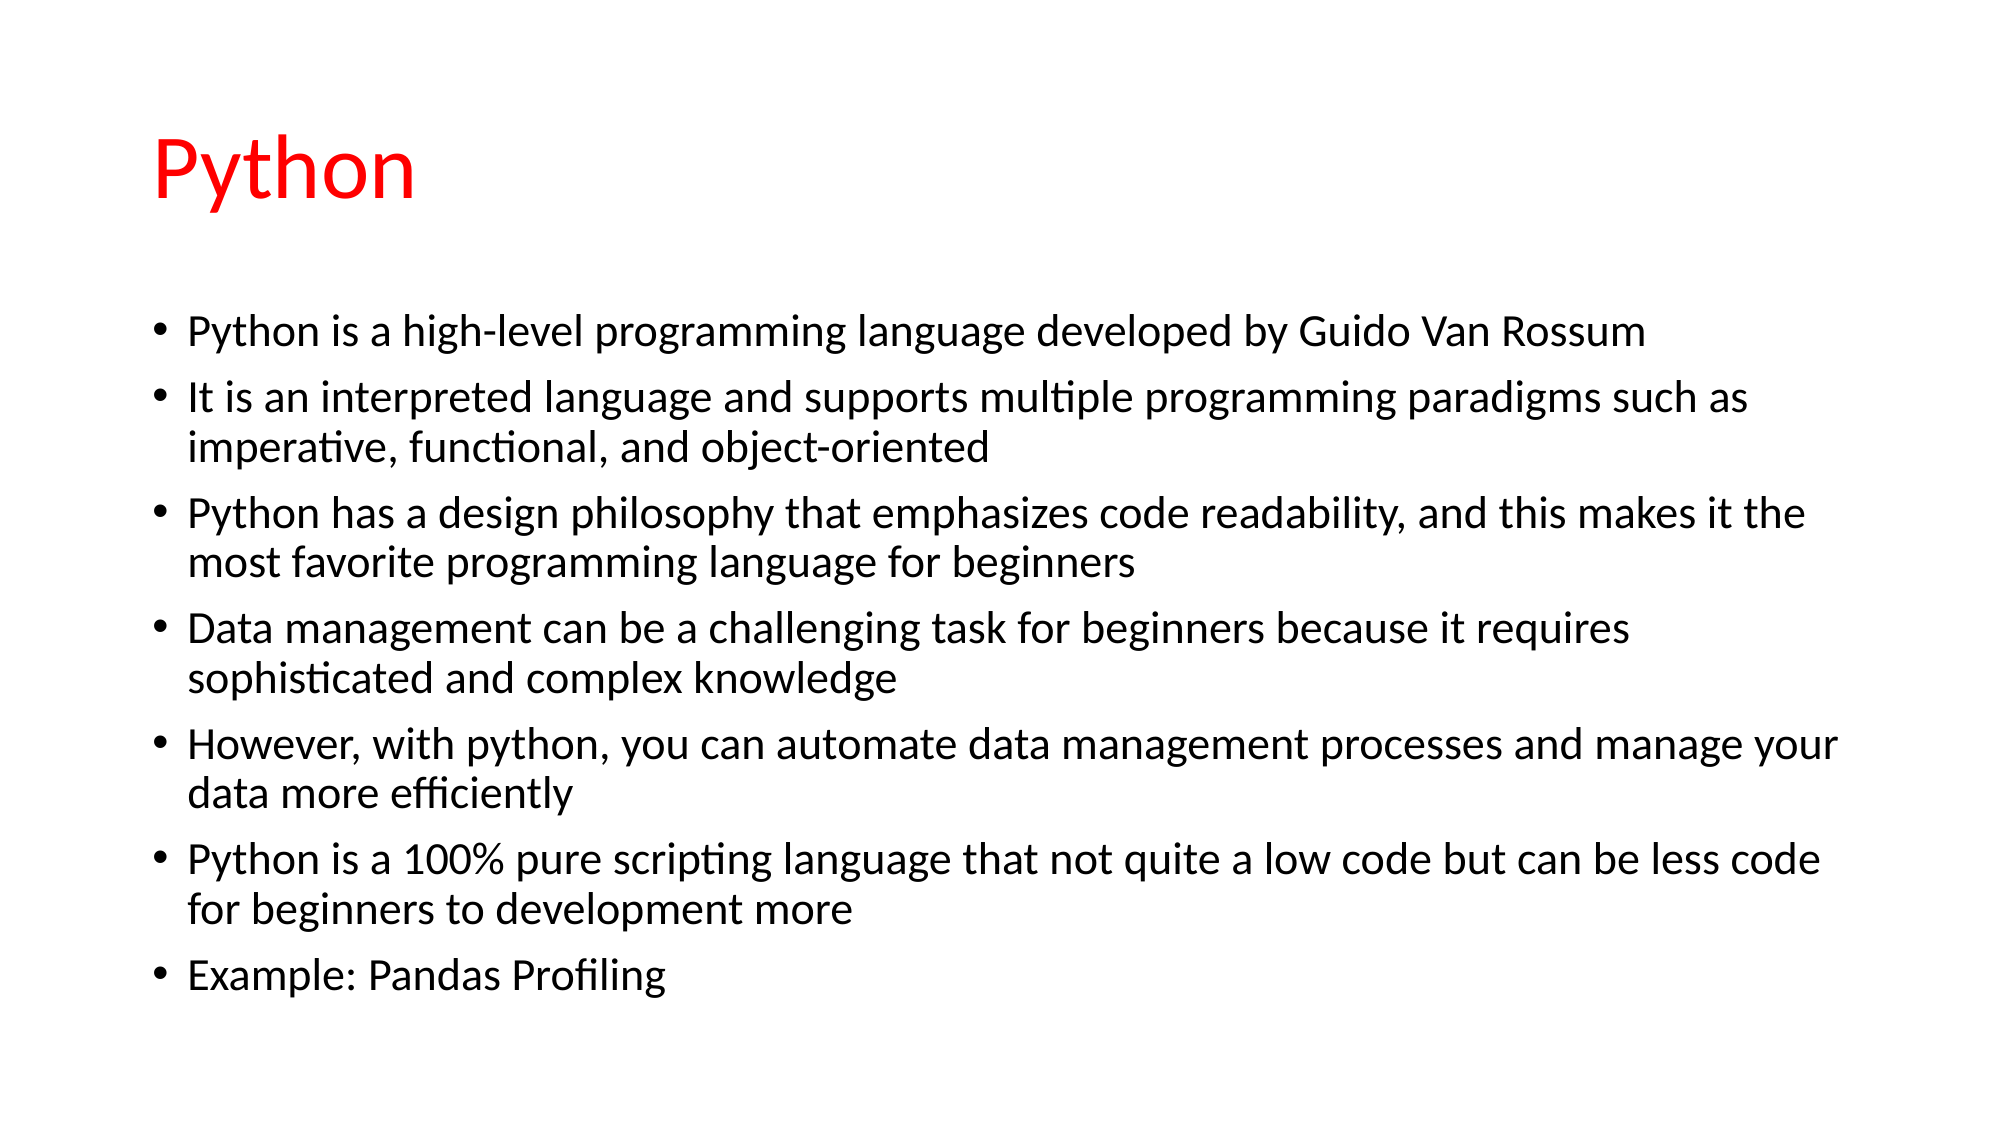

# Python
Python is a high-level programming language developed by Guido Van Rossum
It is an interpreted language and supports multiple programming paradigms such as imperative, functional, and object-oriented
Python has a design philosophy that emphasizes code readability, and this makes it the most favorite programming language for beginners
Data management can be a challenging task for beginners because it requires sophisticated and complex knowledge
However, with python, you can automate data management processes and manage your data more efficiently
Python is a 100% pure scripting language that not quite a low code but can be less code for beginners to development more
Example: Pandas Profiling